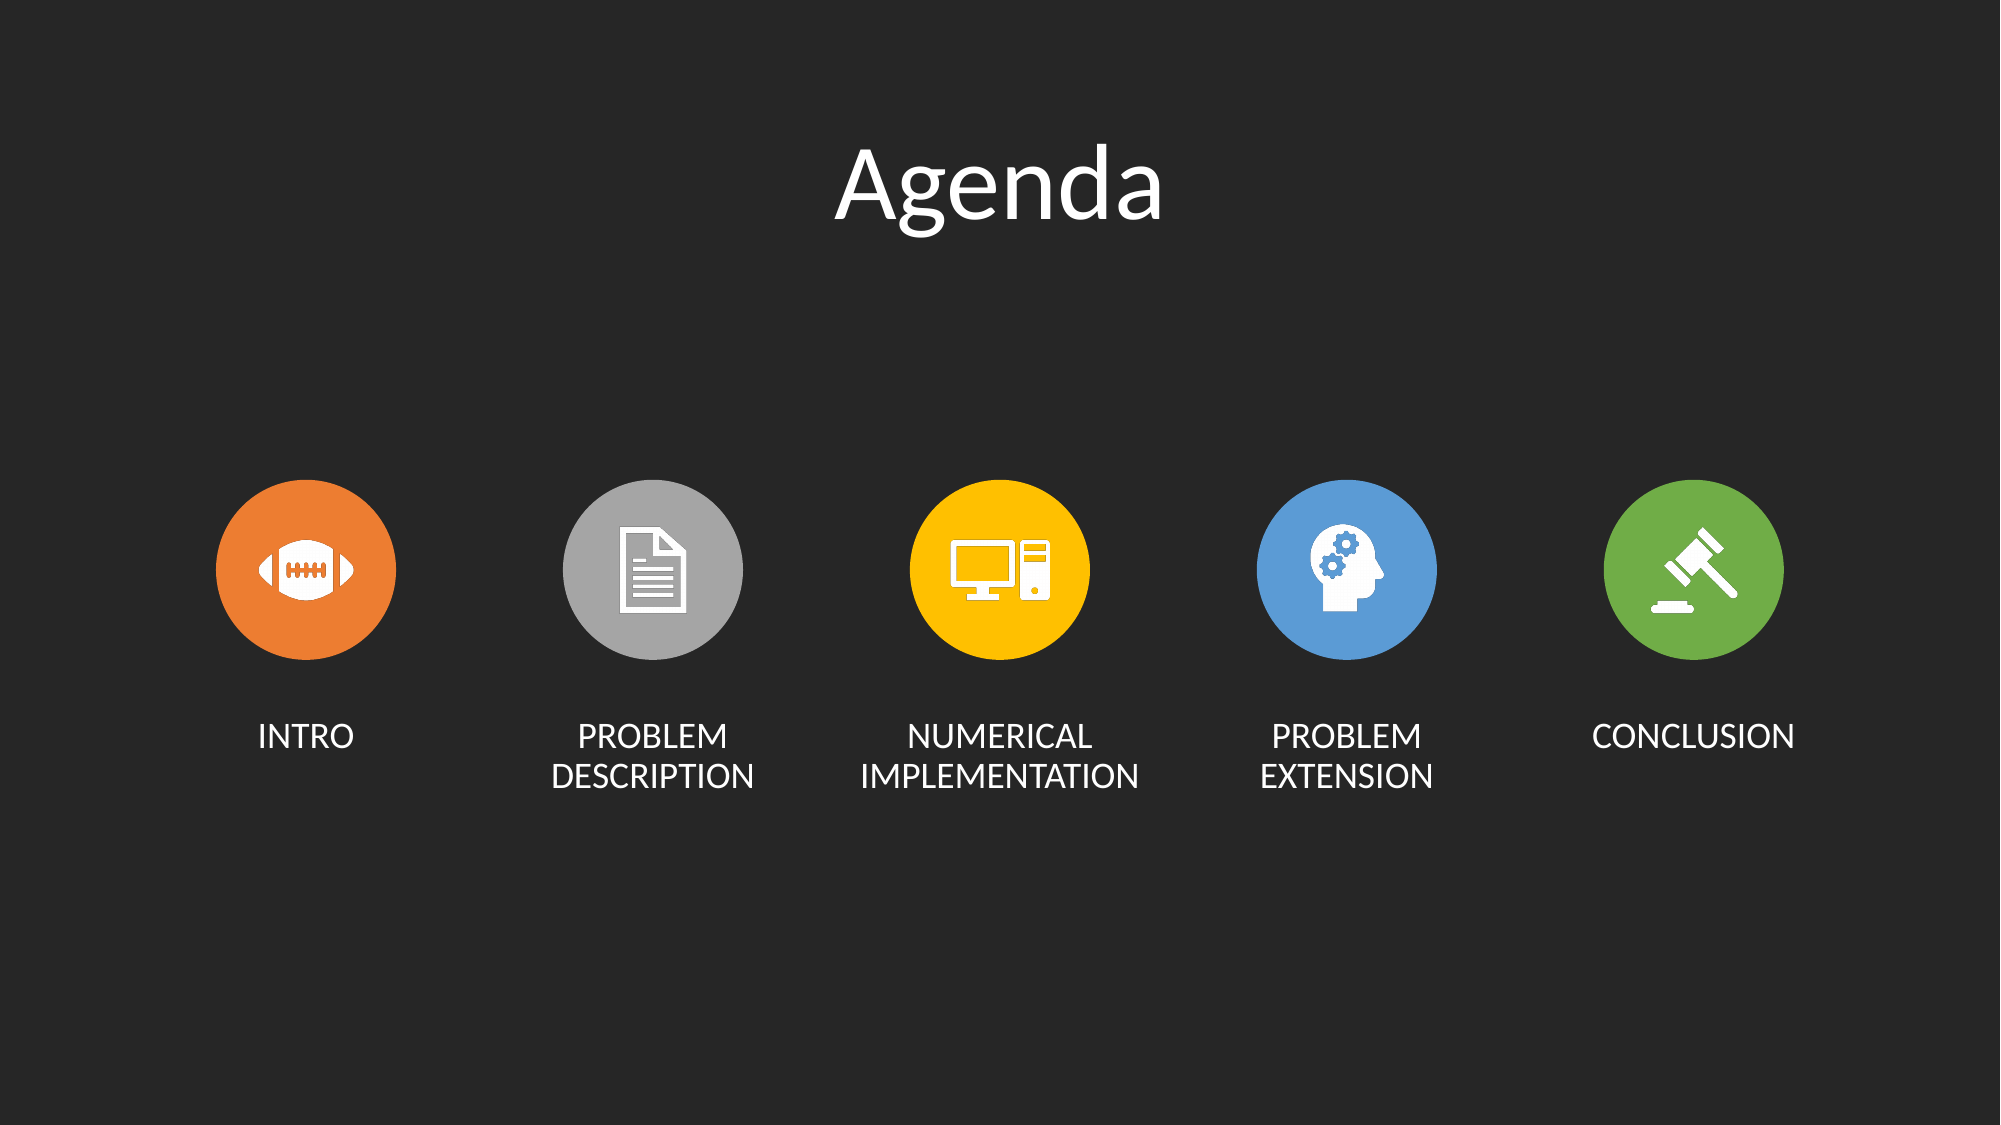

# Agenda
Intro
Problem Description
Numerical Implementation
Problem Extension
Conclusion